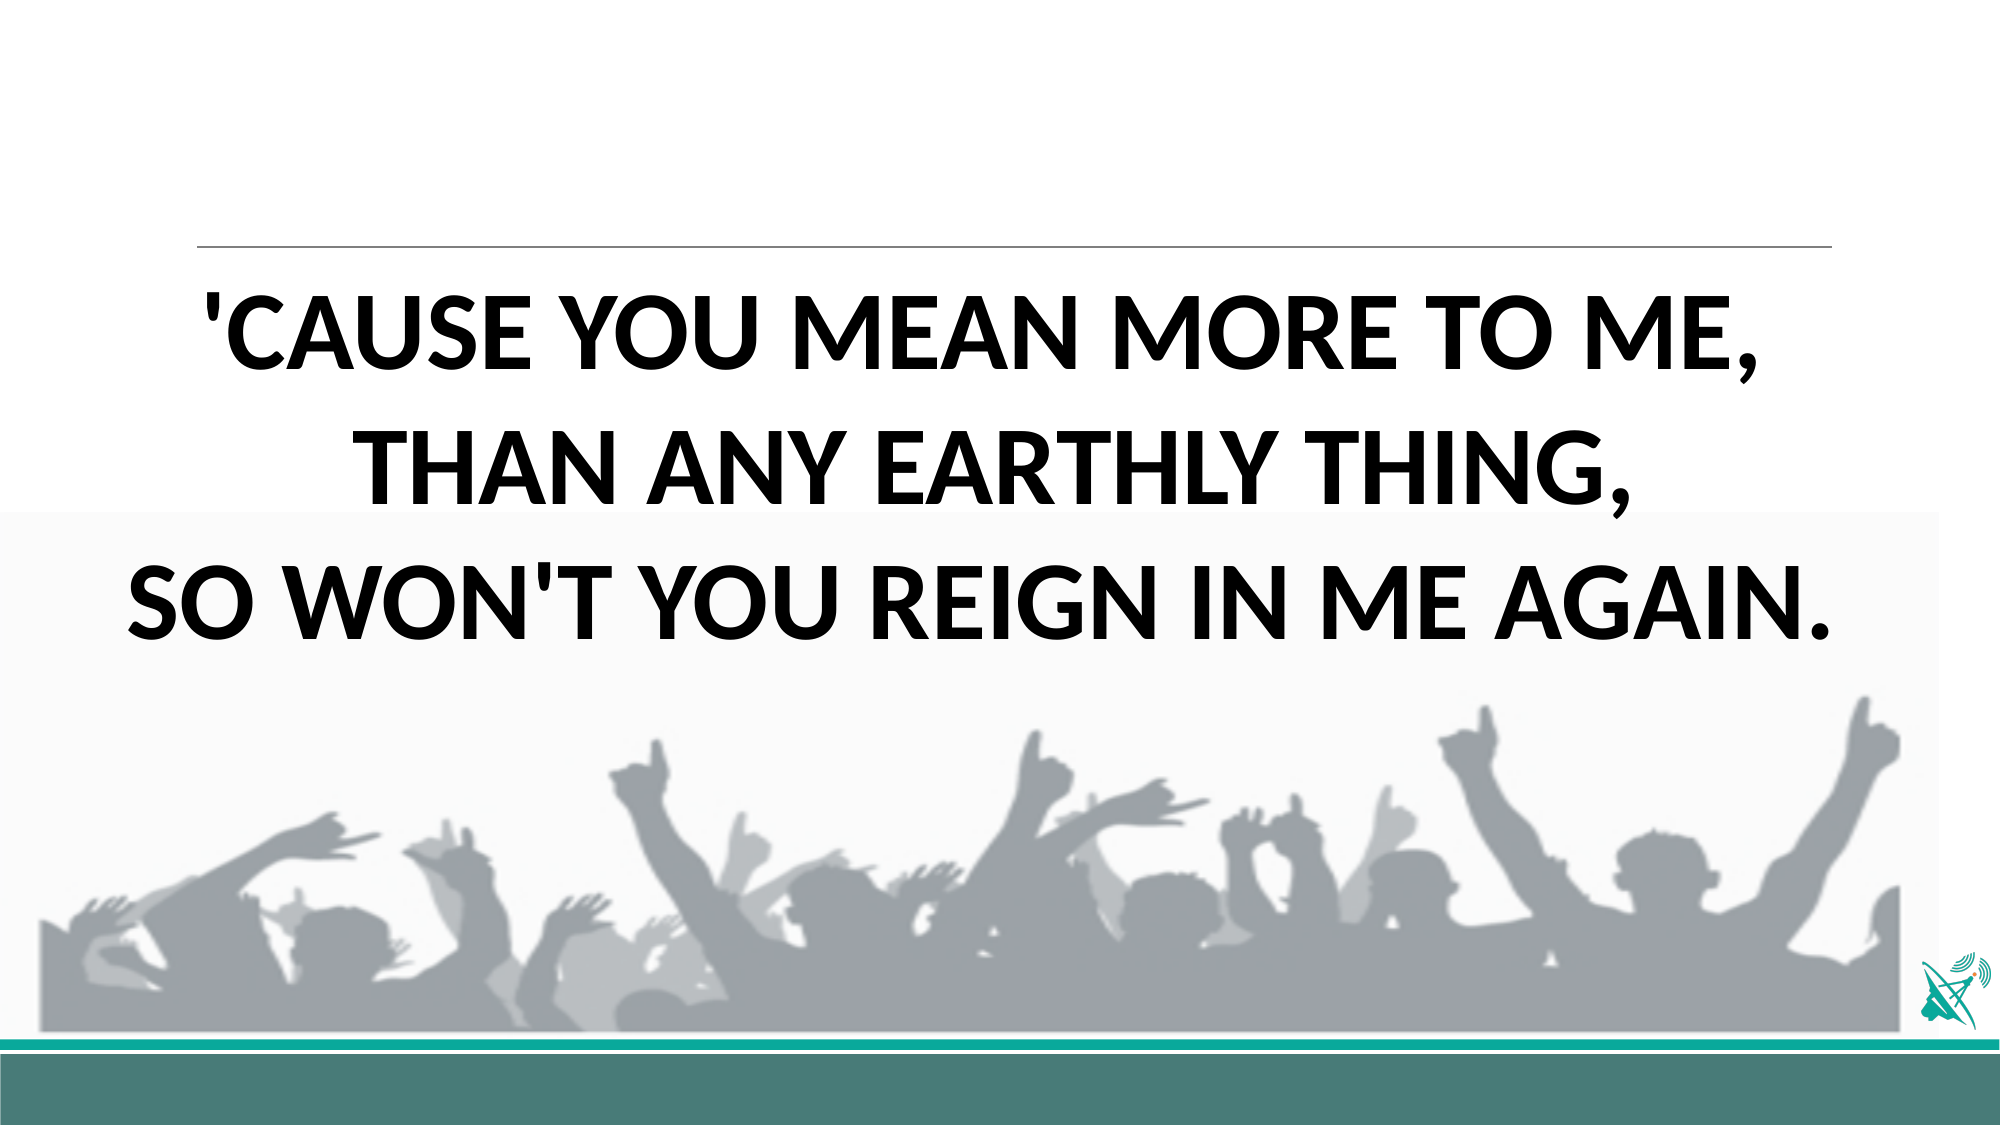

'CAUSE YOU MEAN MORE TO ME,
 THAN ANY EARTHLY THING,
SO WON'T YOU REIGN IN ME AGAIN.